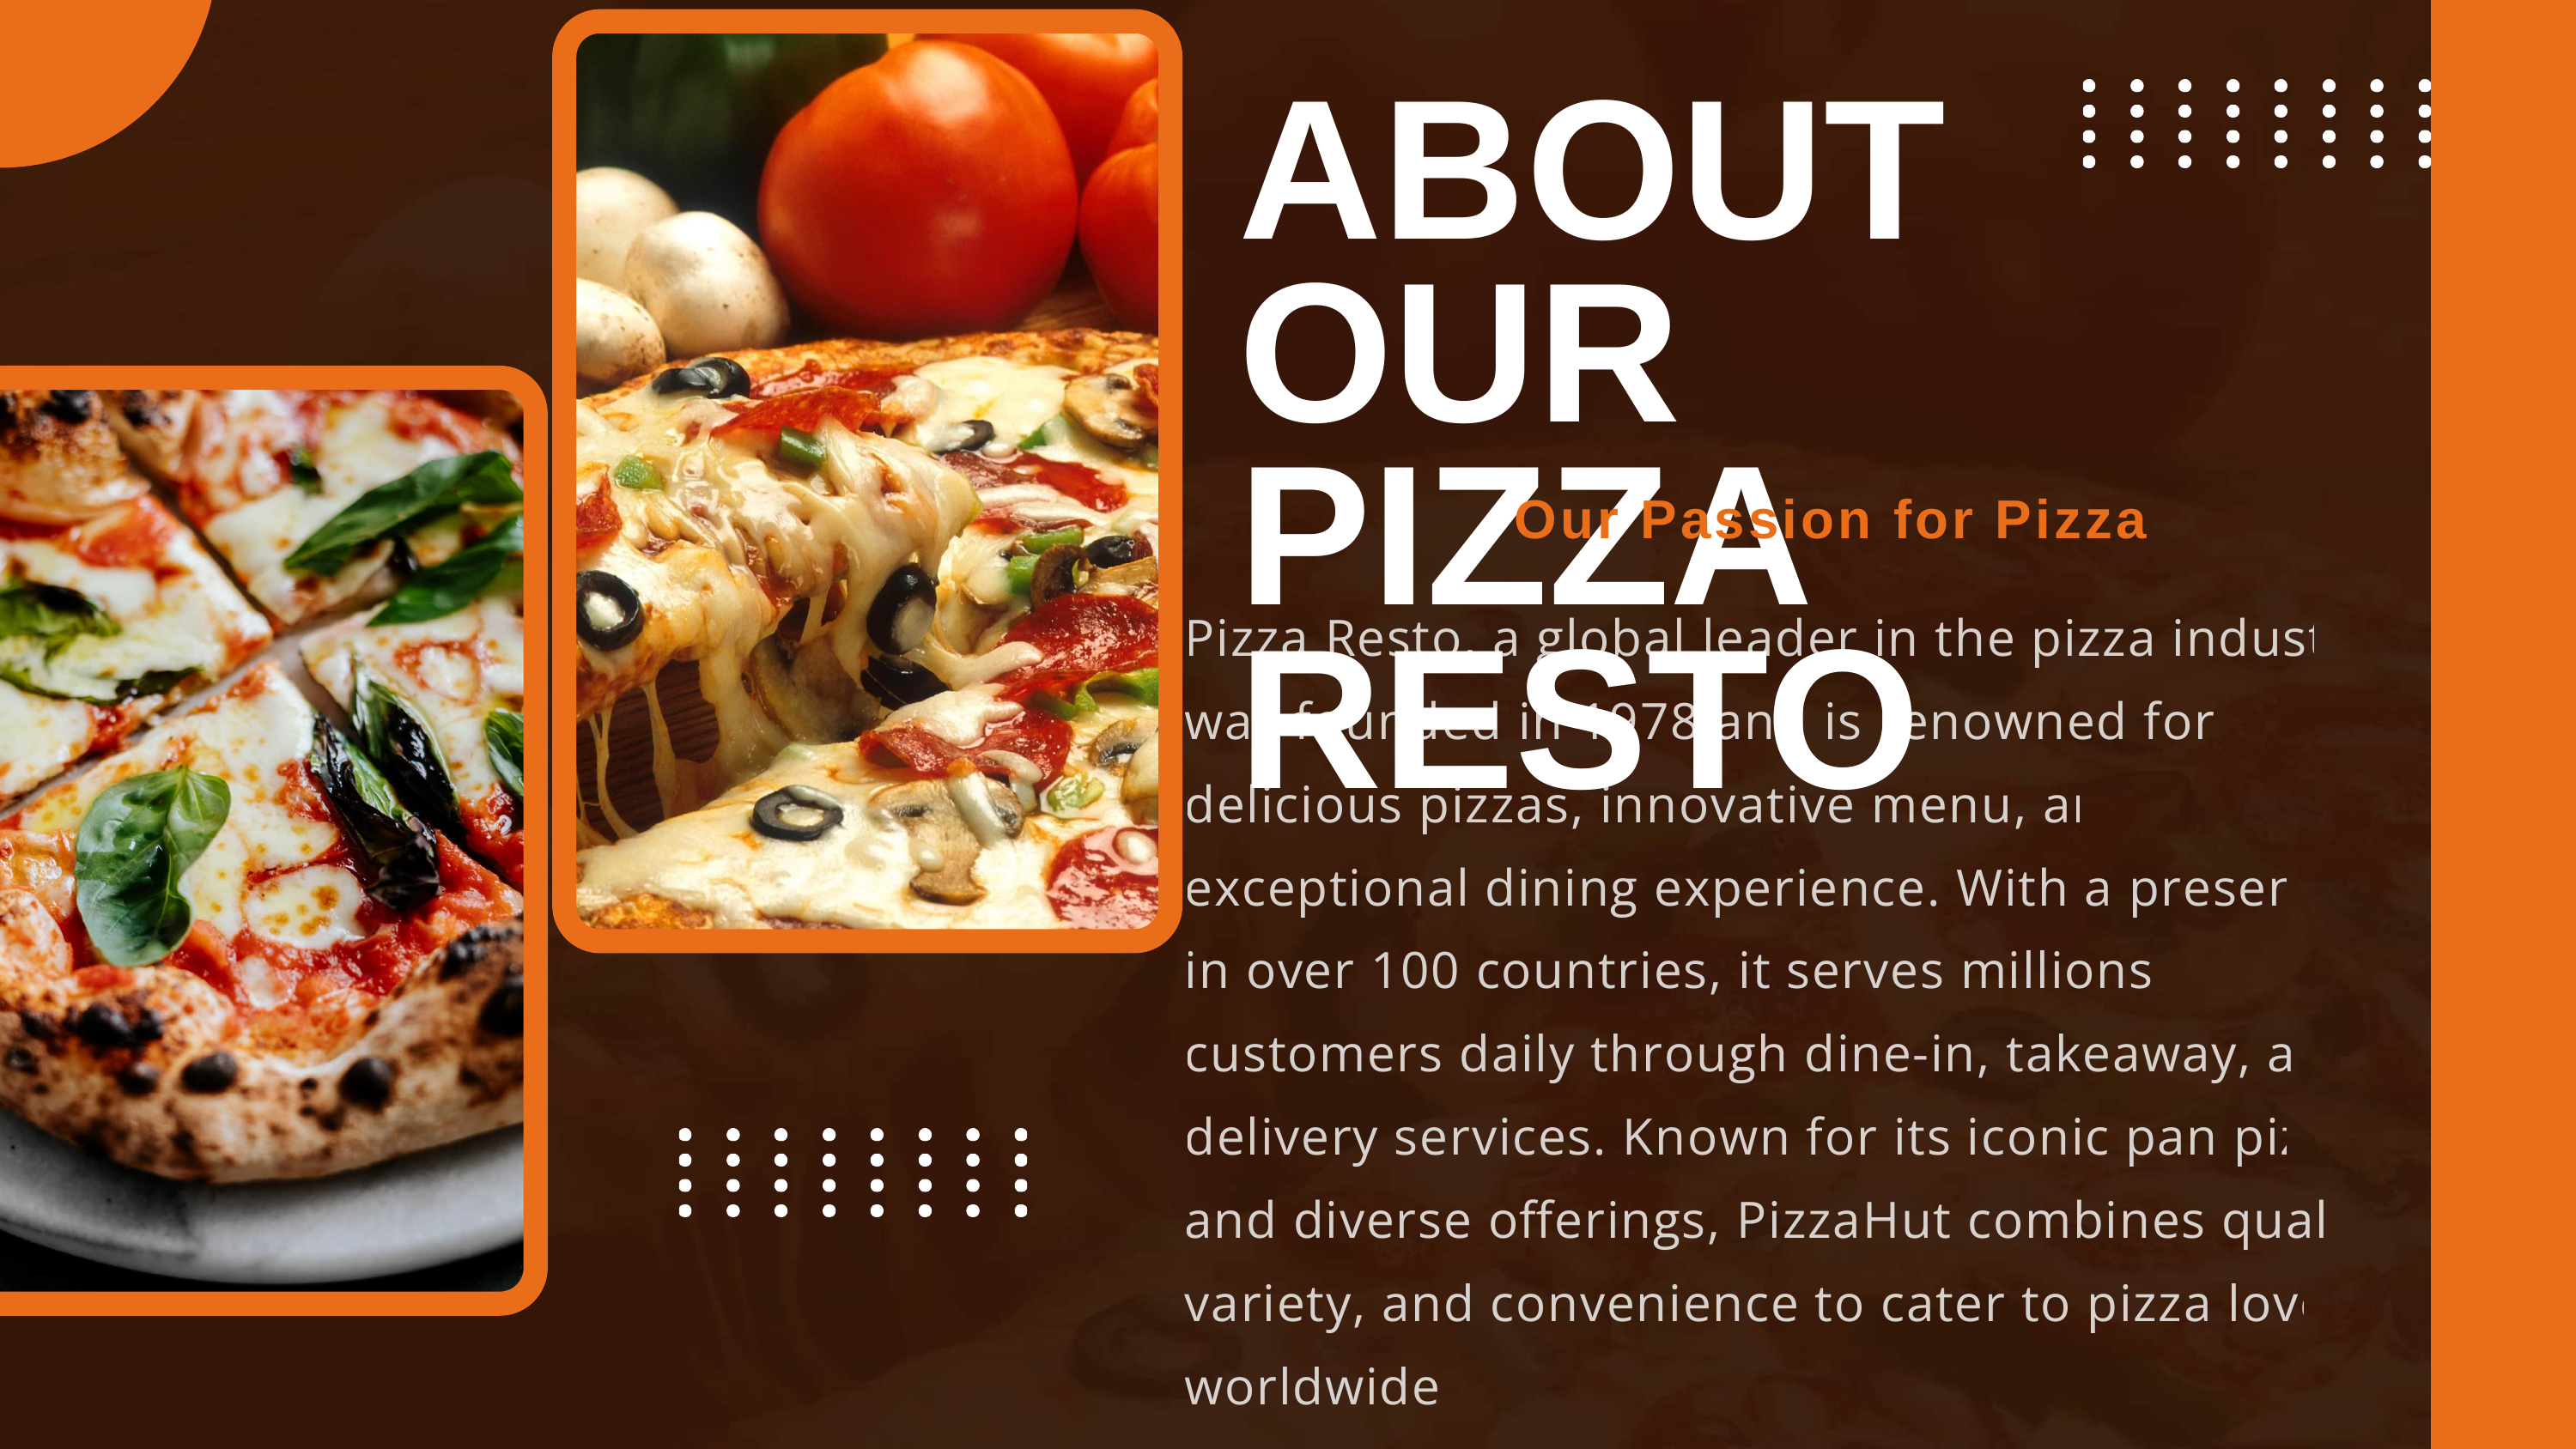

ABOUT OUR PIZZA RESTO

Our Passion for Pizza
Pizza Resto, a global leader in the pizza industry, was founded in 1978 and is renowned for its delicious pizzas, innovative menu, and exceptional dining experience. With a presence in over 100 countries, it serves millions of customers daily through dine-in, takeaway, and delivery services. Known for its iconic pan pizza and diverse offerings, PizzaHut combines quality, variety, and convenience to cater to pizza lovers worldwide.